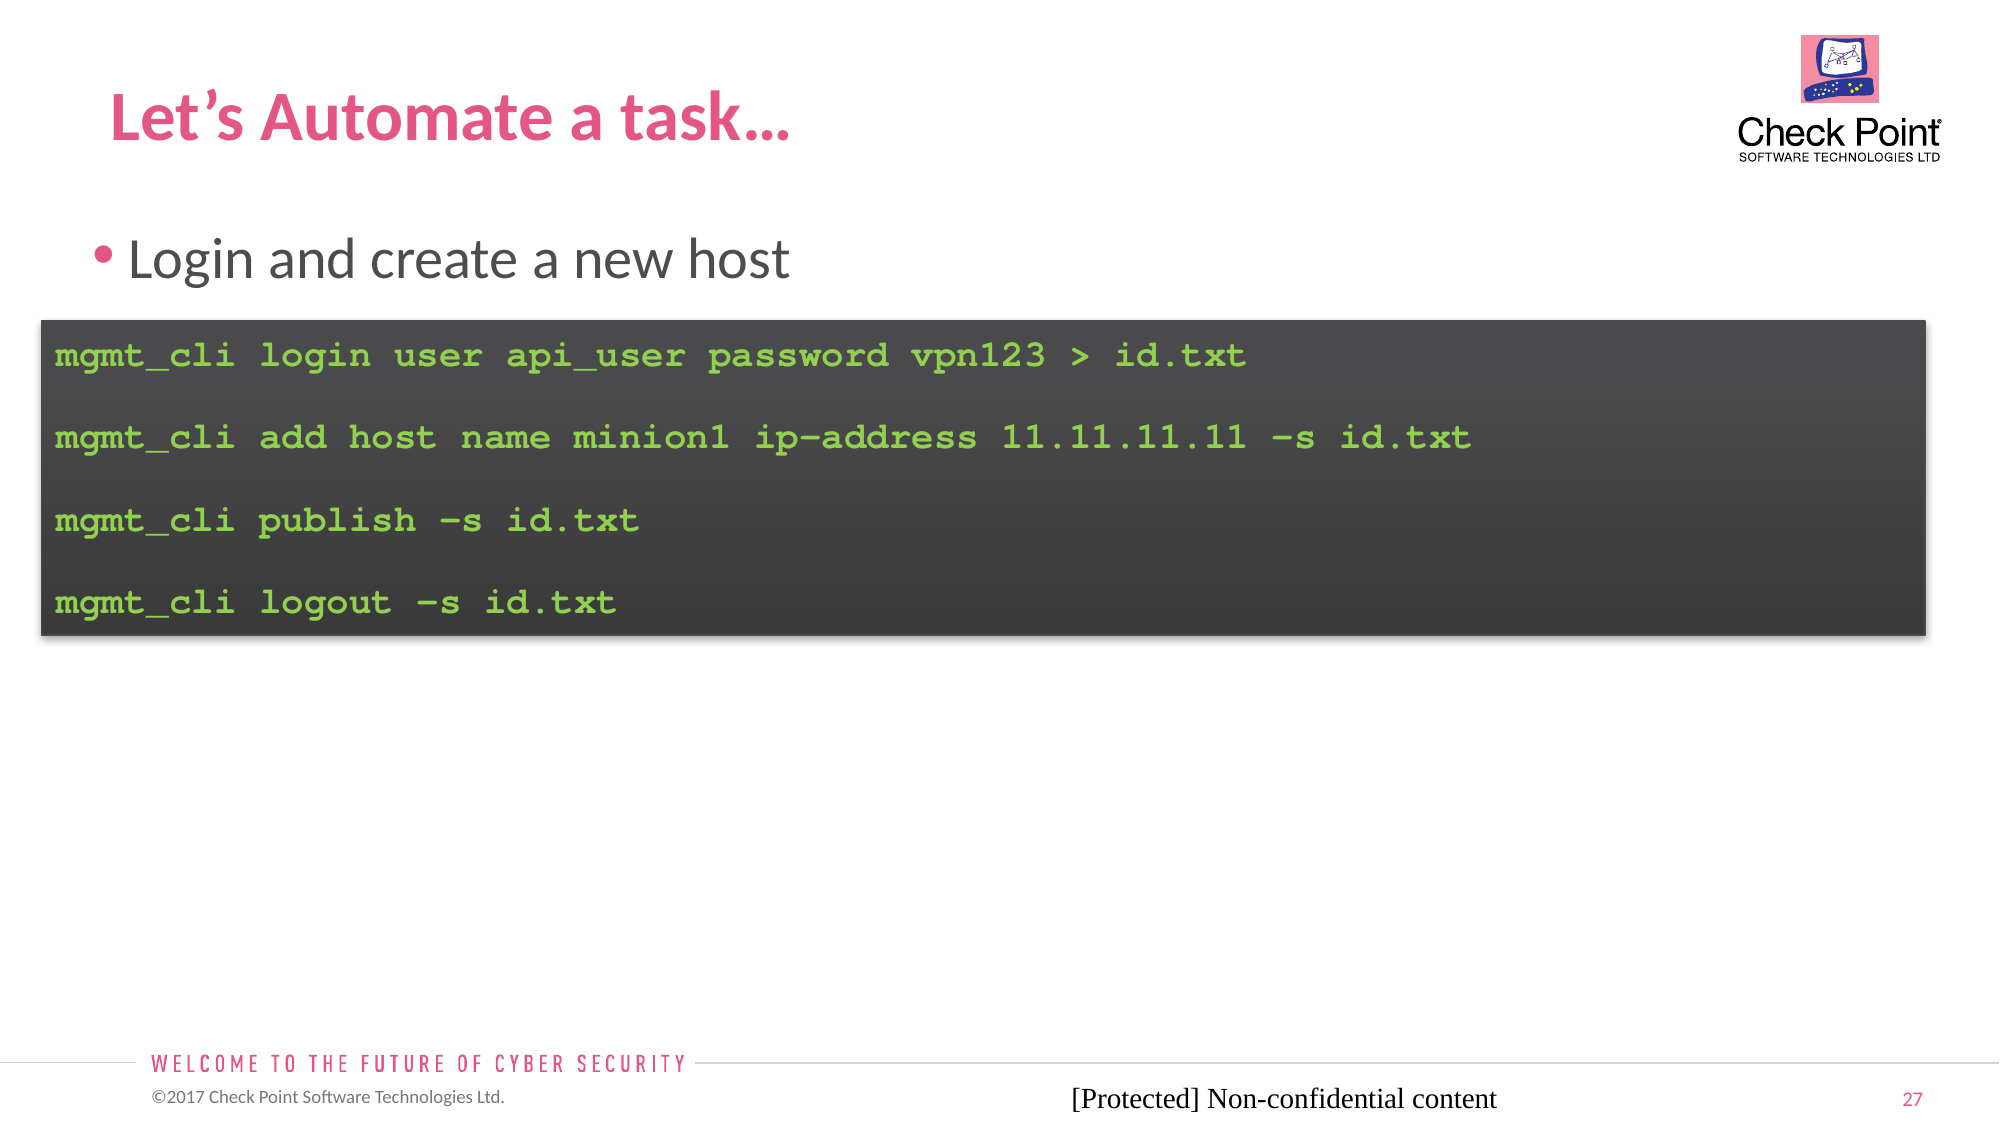

# Let’s Automate a task…
Login and create a new host
mgmt_cli login user api_user password vpn123 > id.txt
mgmt_cli add host name minion1 ip-address 11.11.11.11 –s id.txt
mgmt_cli publish –s id.txt
mgmt_cli logout –s id.txt
[Protected] Non-confidential content